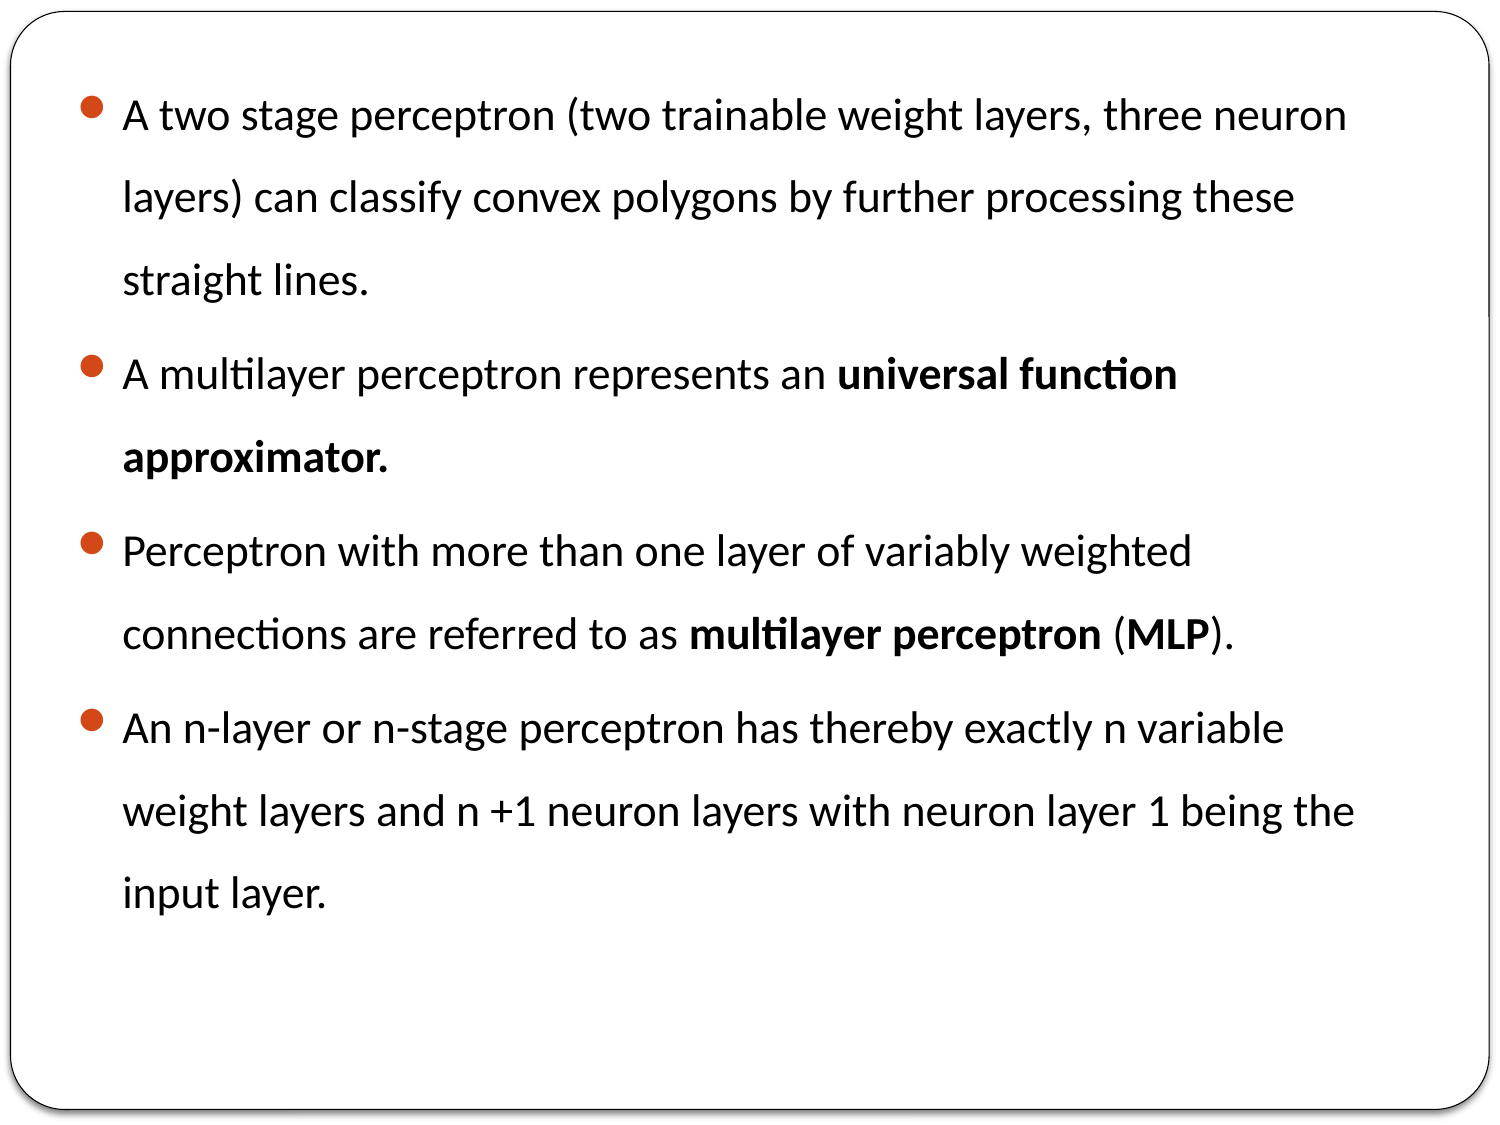

A two stage perceptron (two trainable weight layers, three neuron layers) can classify convex polygons by further processing these straight lines.
A multilayer perceptron represents an universal function approximator.
Perceptron with more than one layer of variably weighted connections are referred to as multilayer perceptron (MLP).
An n-layer or n-stage perceptron has thereby exactly n variable weight layers and n +1 neuron layers with neuron layer 1 being the input layer.